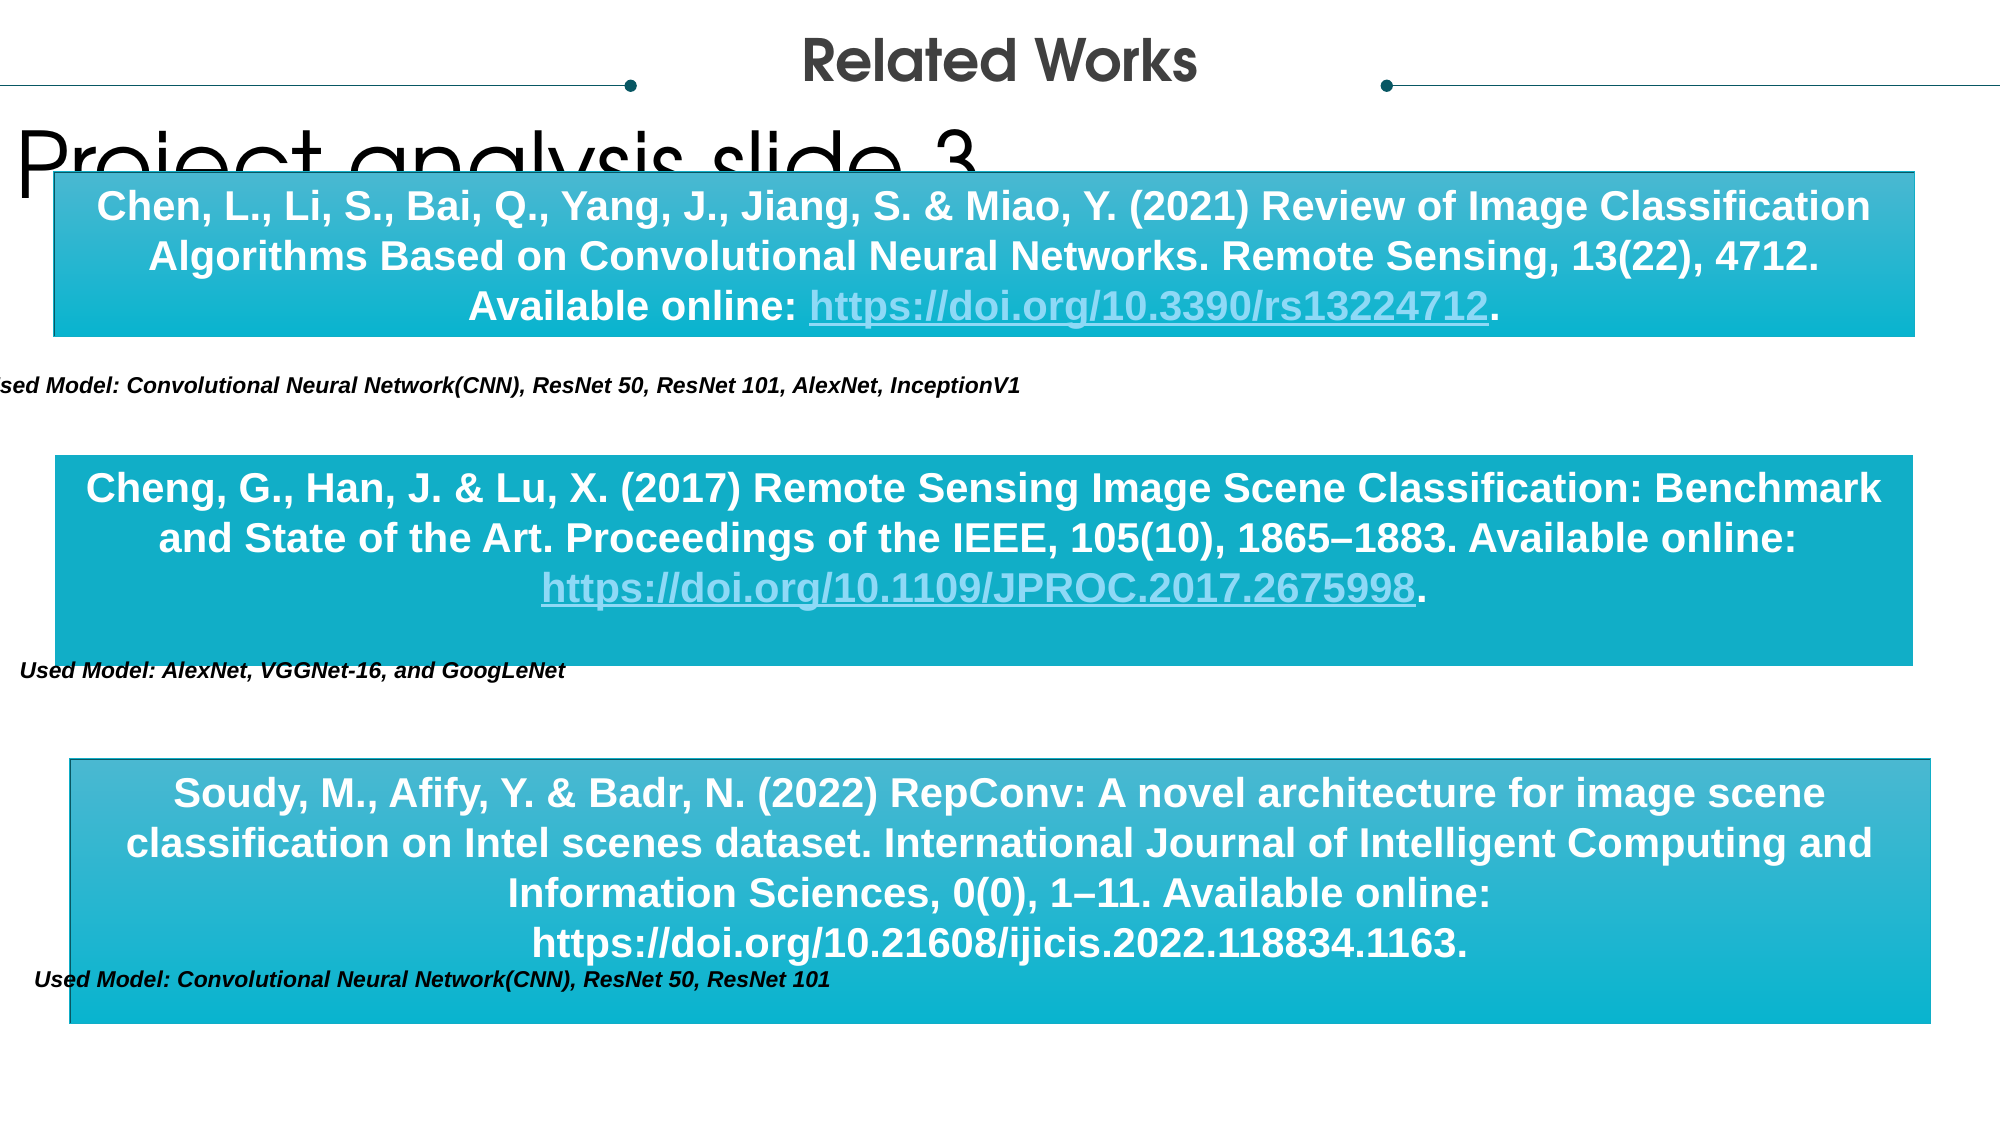

Related Works
Project analysis slide 3
Chen, L., Li, S., Bai, Q., Yang, J., Jiang, S. & Miao, Y. (2021) Review of Image Classification Algorithms Based on Convolutional Neural Networks. Remote Sensing, 13(22), 4712. Available online: https://doi.org/10.3390/rs13224712.
Used Model: Convolutional Neural Network(CNN), ResNet 50, ResNet 101, AlexNet, InceptionV1
Cheng, G., Han, J. & Lu, X. (2017) Remote Sensing Image Scene Classification: Benchmark and State of the Art. Proceedings of the IEEE, 105(10), 1865–1883. Available online: https://doi.org/10.1109/JPROC.2017.2675998.

Used Model: AlexNet, VGGNet-16, and GoogLeNet
Soudy, M., Afify, Y. & Badr, N. (2022) RepConv: A novel architecture for image scene classification on Intel scenes dataset. International Journal of Intelligent Computing and Information Sciences, 0(0), 1–11. Available online: https://doi.org/10.21608/ijicis.2022.118834.1163.

Used Model: Convolutional Neural Network(CNN), ResNet 50, ResNet 101